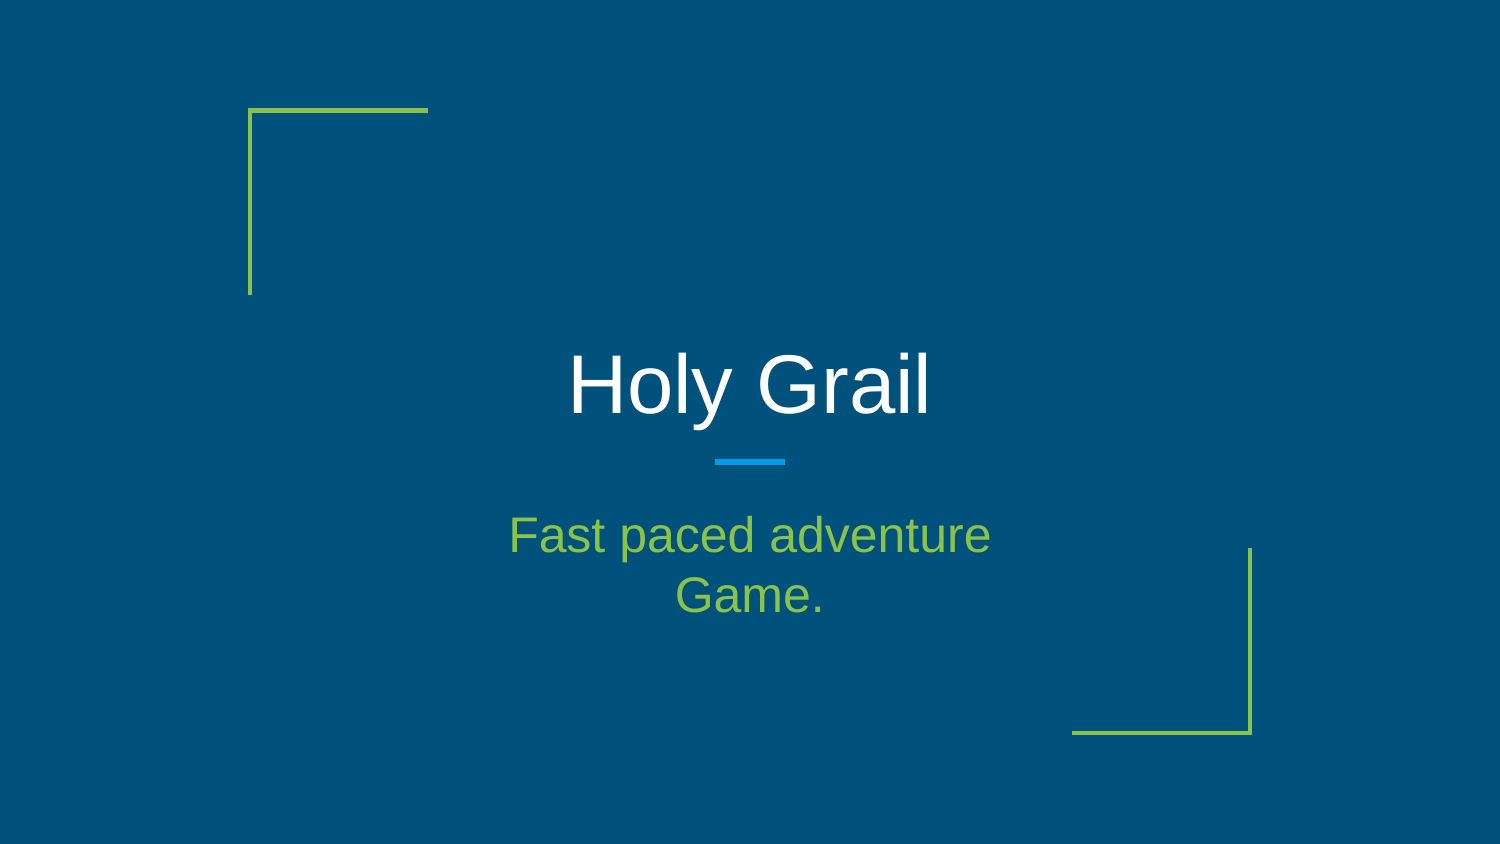

# Holy Grail
Fast paced adventure Game.